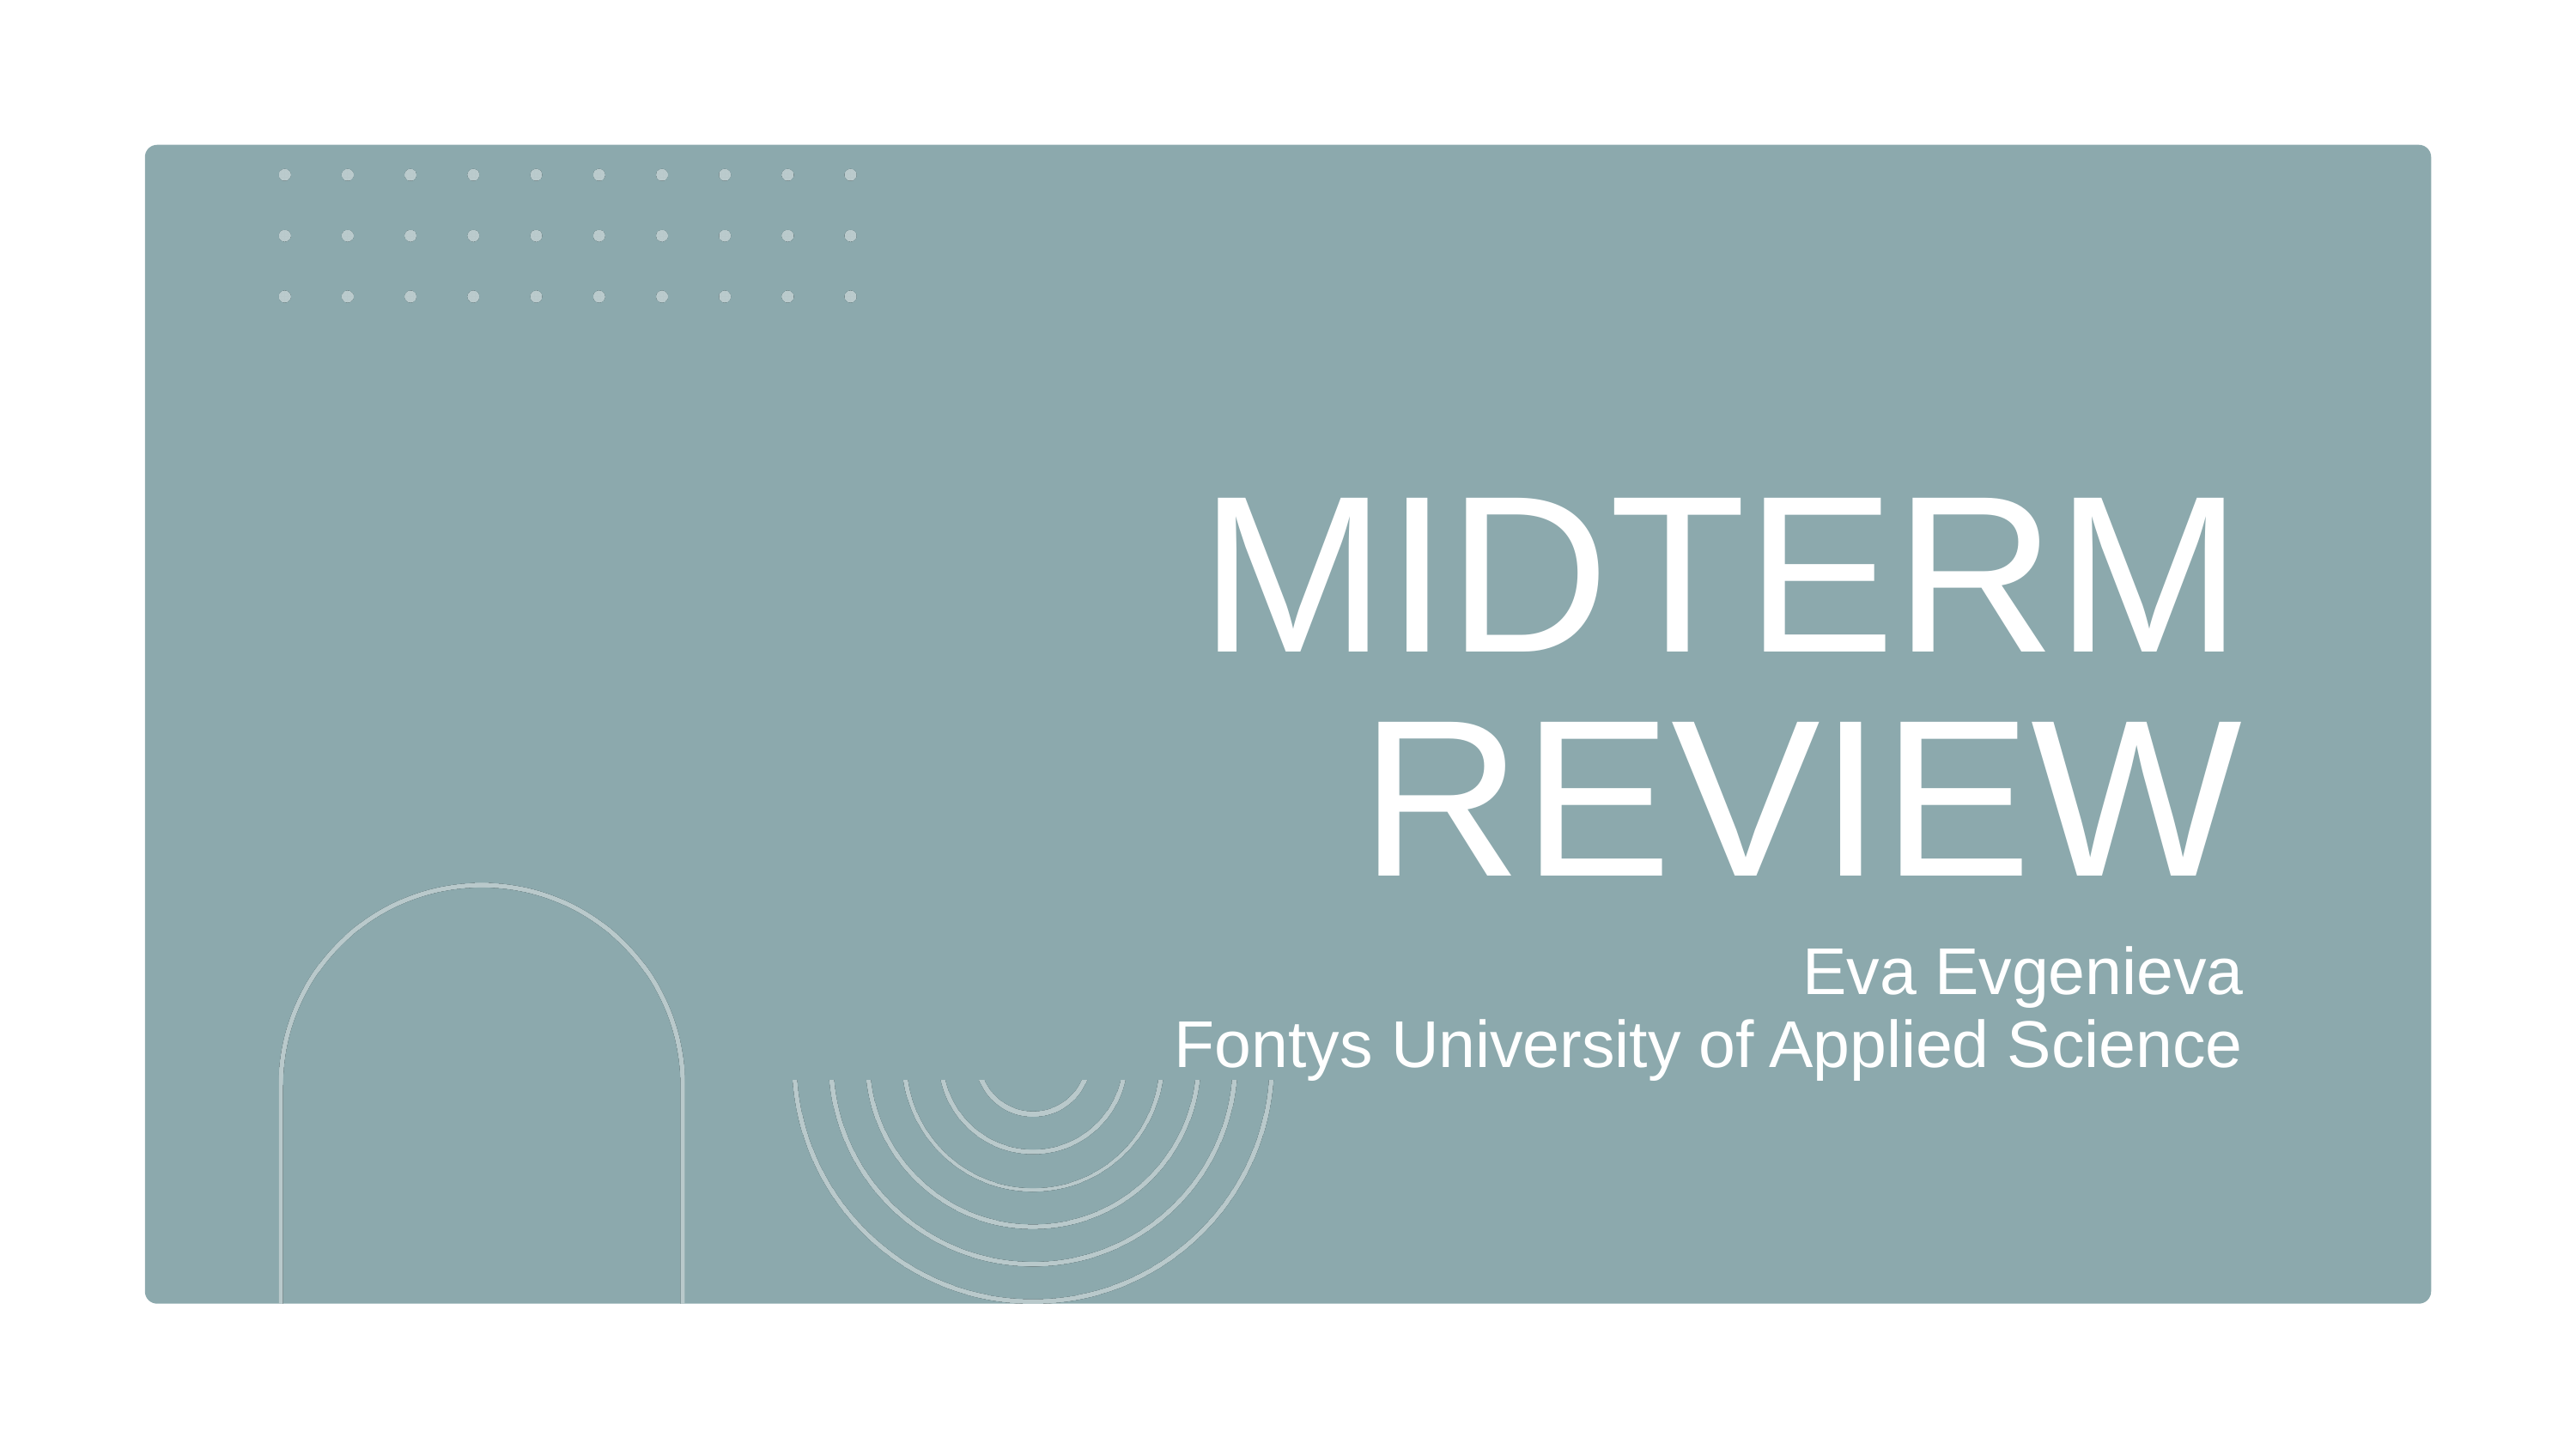

MIDTERM REVIEW

Eva Evgenieva
Fontys University of Applied Science